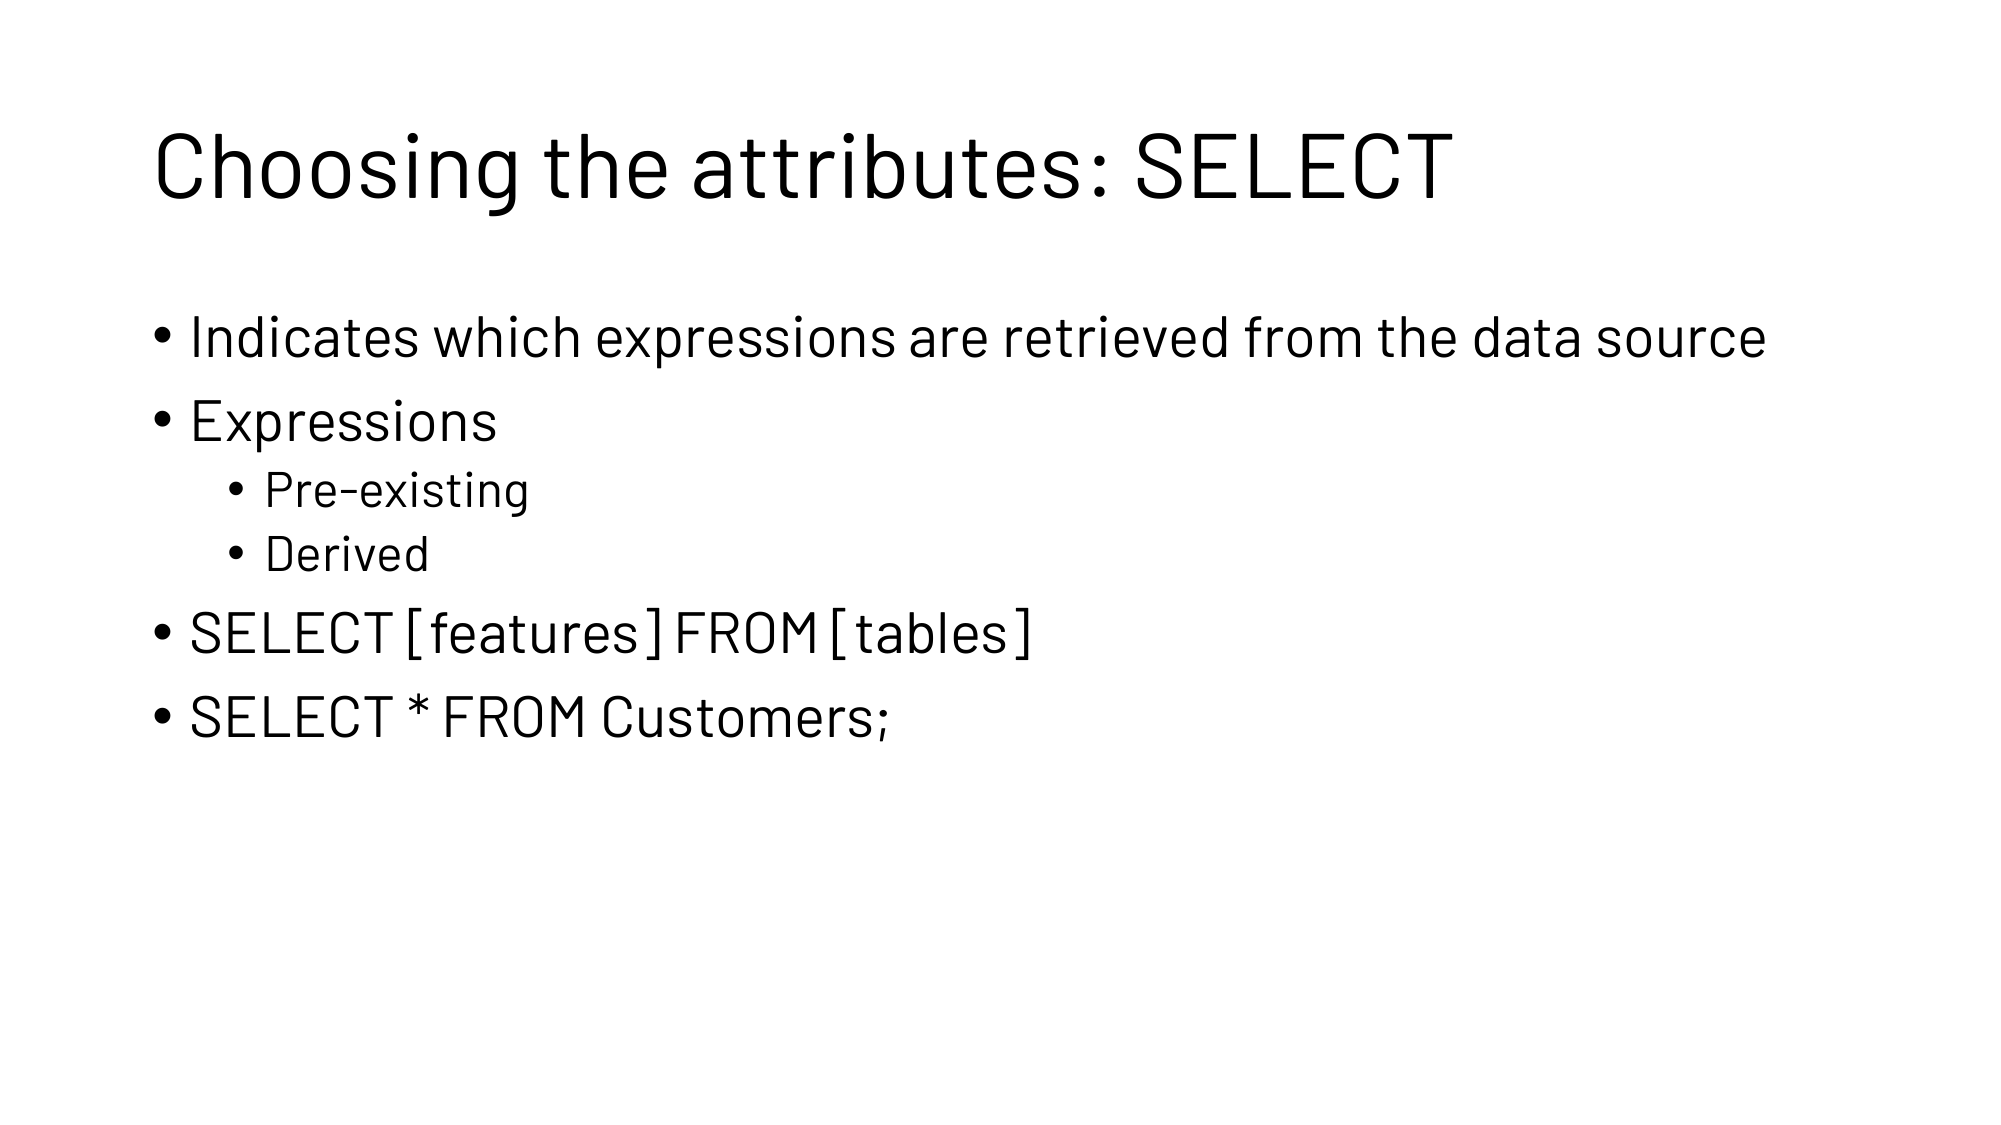

# Choosing the attributes: SELECT
Indicates which expressions are retrieved from the data source
Expressions
Pre-existing
Derived
SELECT [features] FROM [tables]
SELECT * FROM Customers;